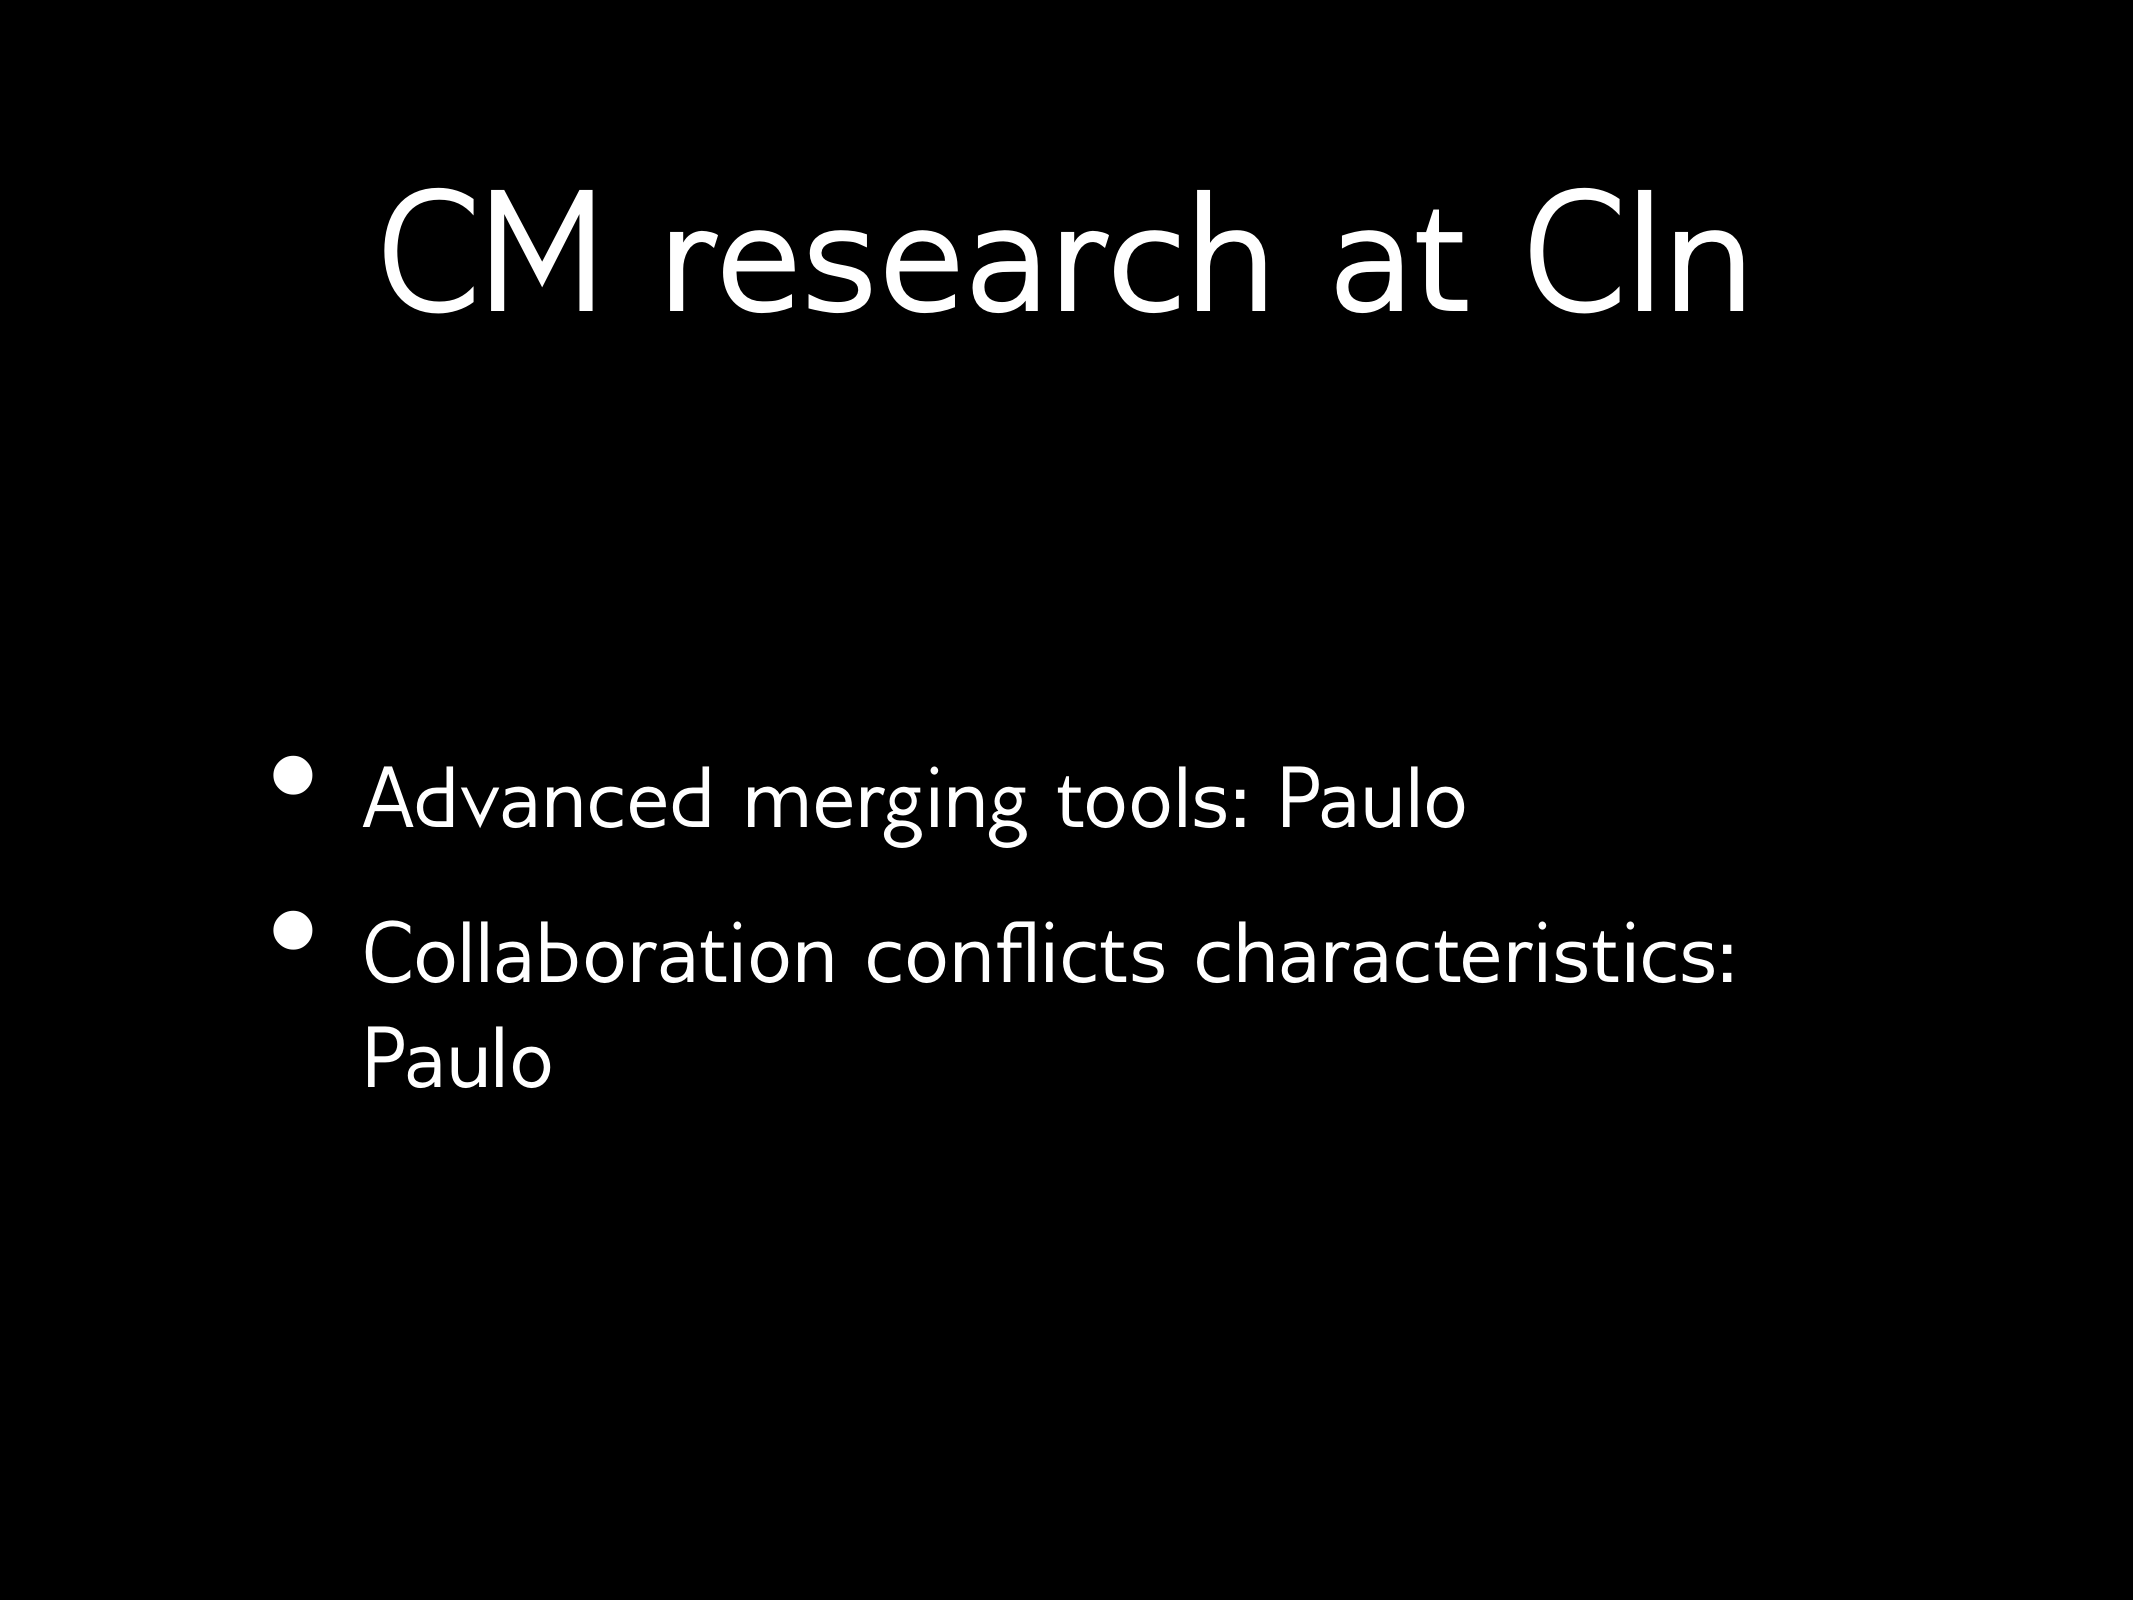

# CM research at CIn
Advanced merging tools: Paulo
Collaboration conflicts characteristics: Paulo